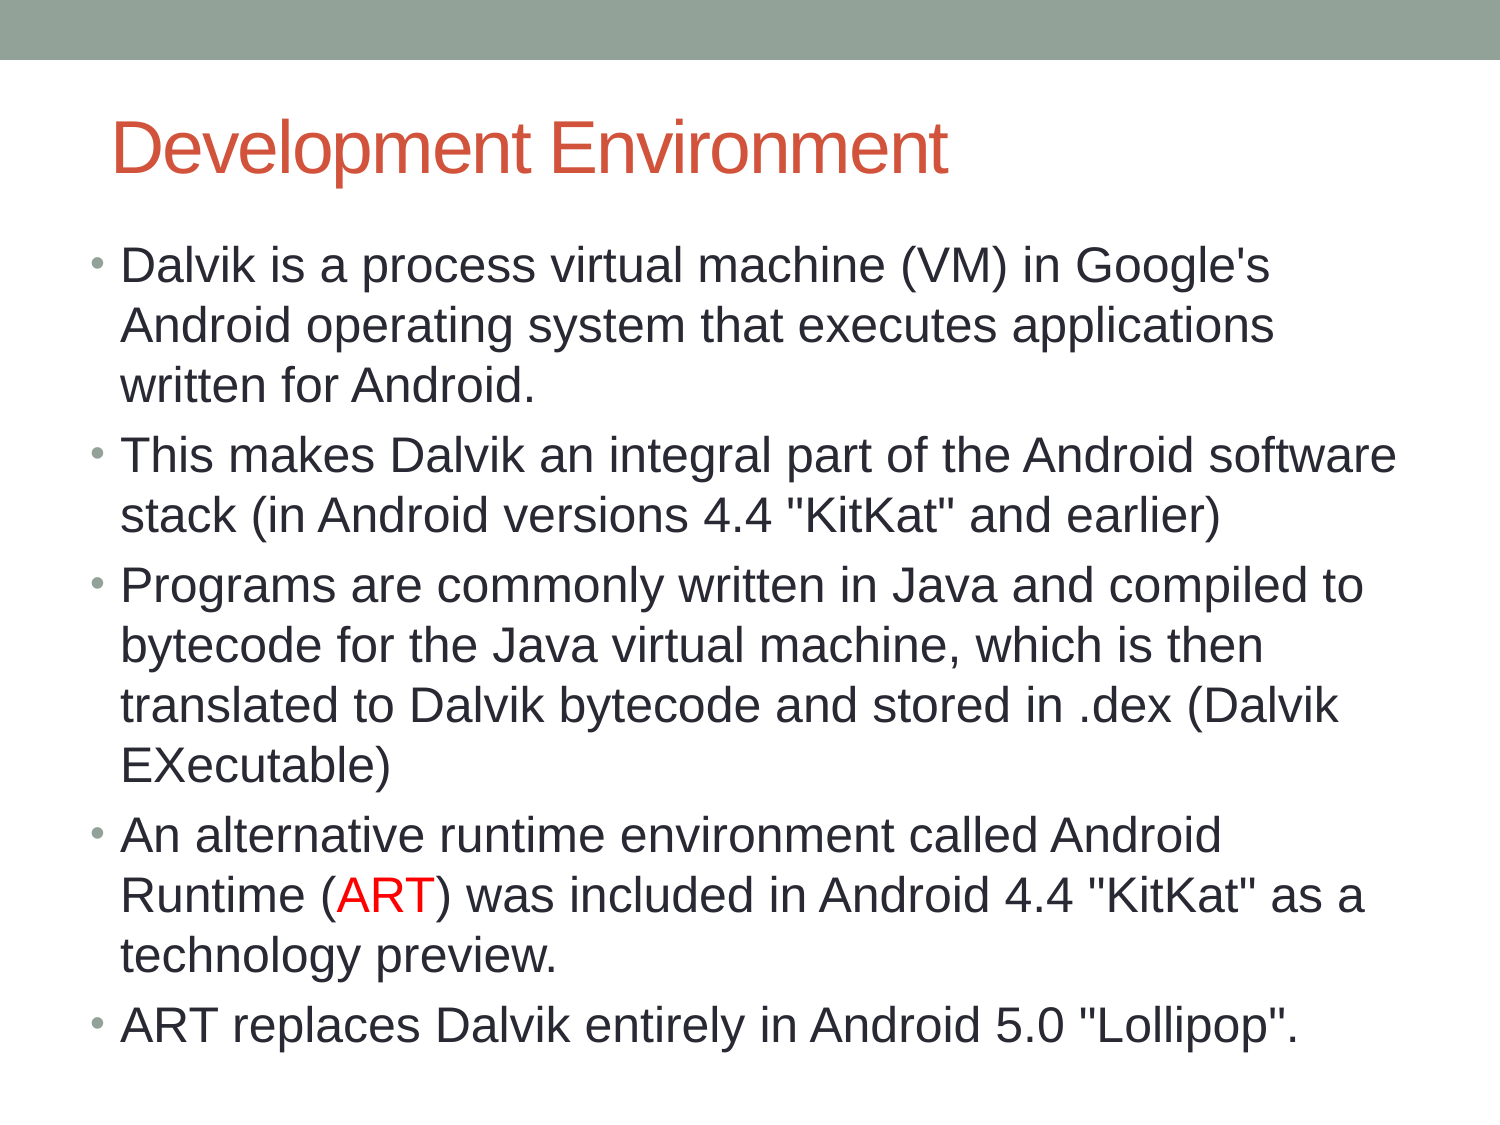

# Development Environment
Dalvik is a process virtual machine (VM) in Google's Android operating system that executes applications written for Android.
This makes Dalvik an integral part of the Android software stack (in Android versions 4.4 "KitKat" and earlier)
Programs are commonly written in Java and compiled to bytecode for the Java virtual machine, which is then translated to Dalvik bytecode and stored in .dex (Dalvik EXecutable)
An alternative runtime environment called Android Runtime (ART) was included in Android 4.4 "KitKat" as a technology preview.
ART replaces Dalvik entirely in Android 5.0 "Lollipop".